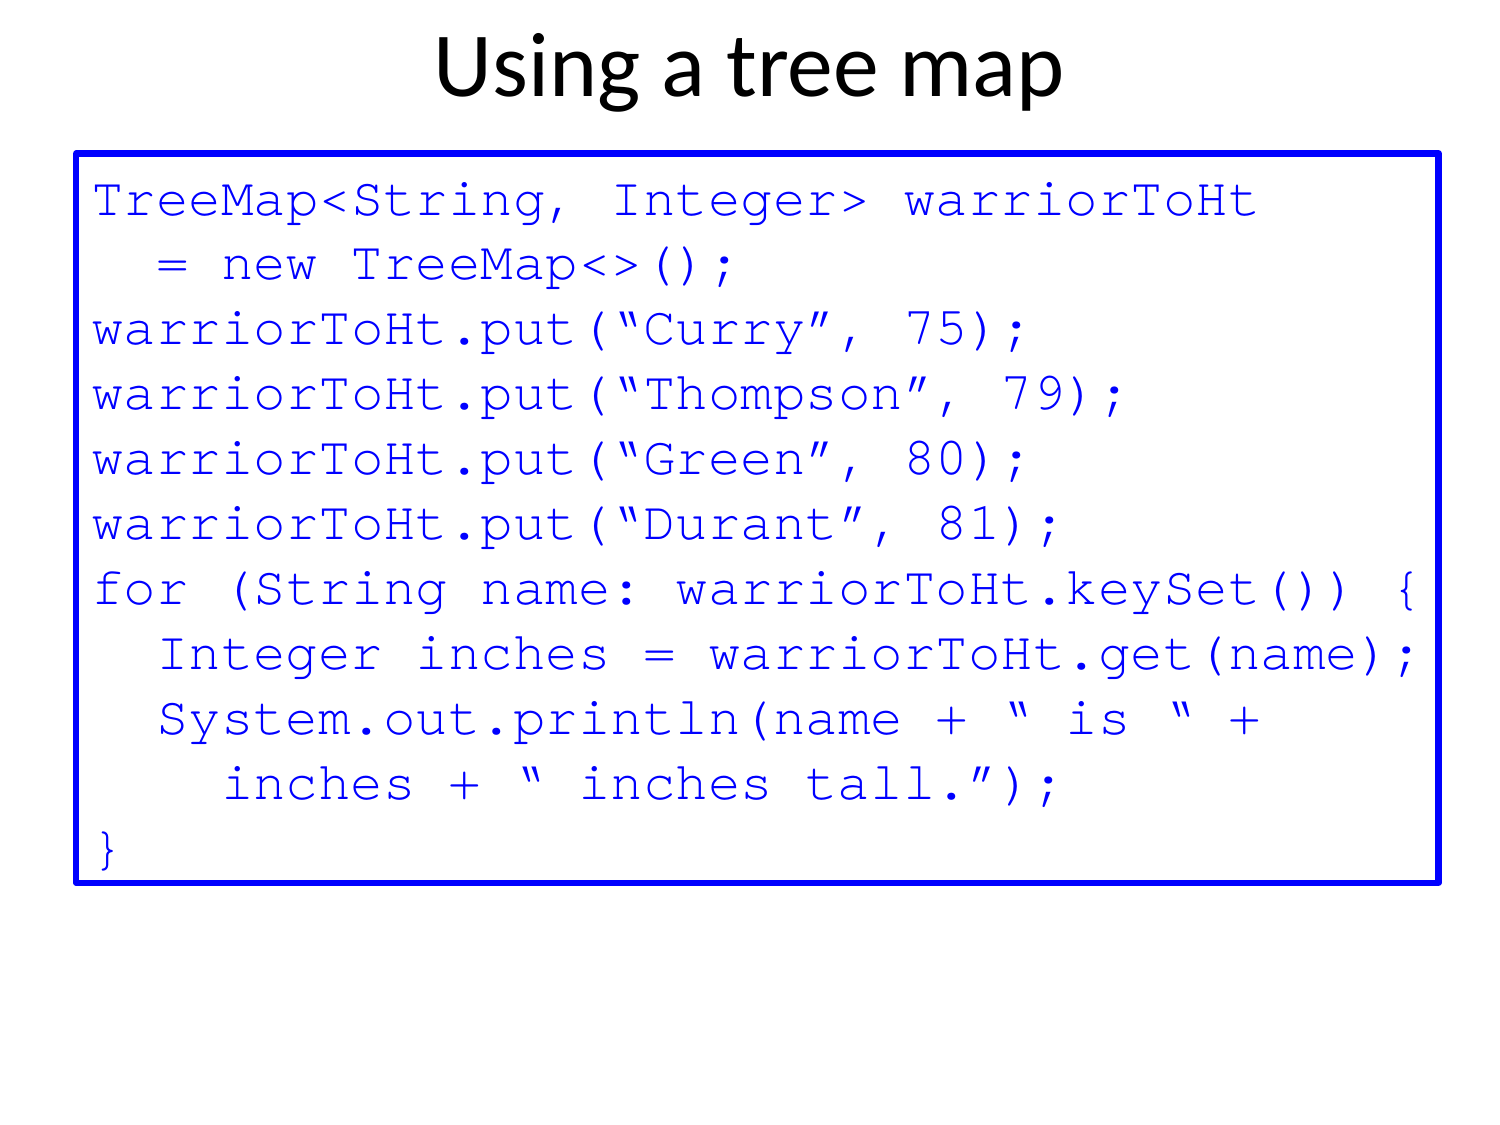

# Using a tree map
TreeMap<String, Integer> warriorToHt
  = new TreeMap<>();
warriorToHt.put(“Curry”, 75);
warriorToHt.put(“Thompson”, 79);
warriorToHt.put(“Green”, 80);
warriorToHt.put(“Durant”, 81);
for (String name: warriorToHt.keySet()) {
  Integer inches = warriorToHt.get(name);
  System.out.println(name + “ is “ +
    inches + “ inches tall.”);
}